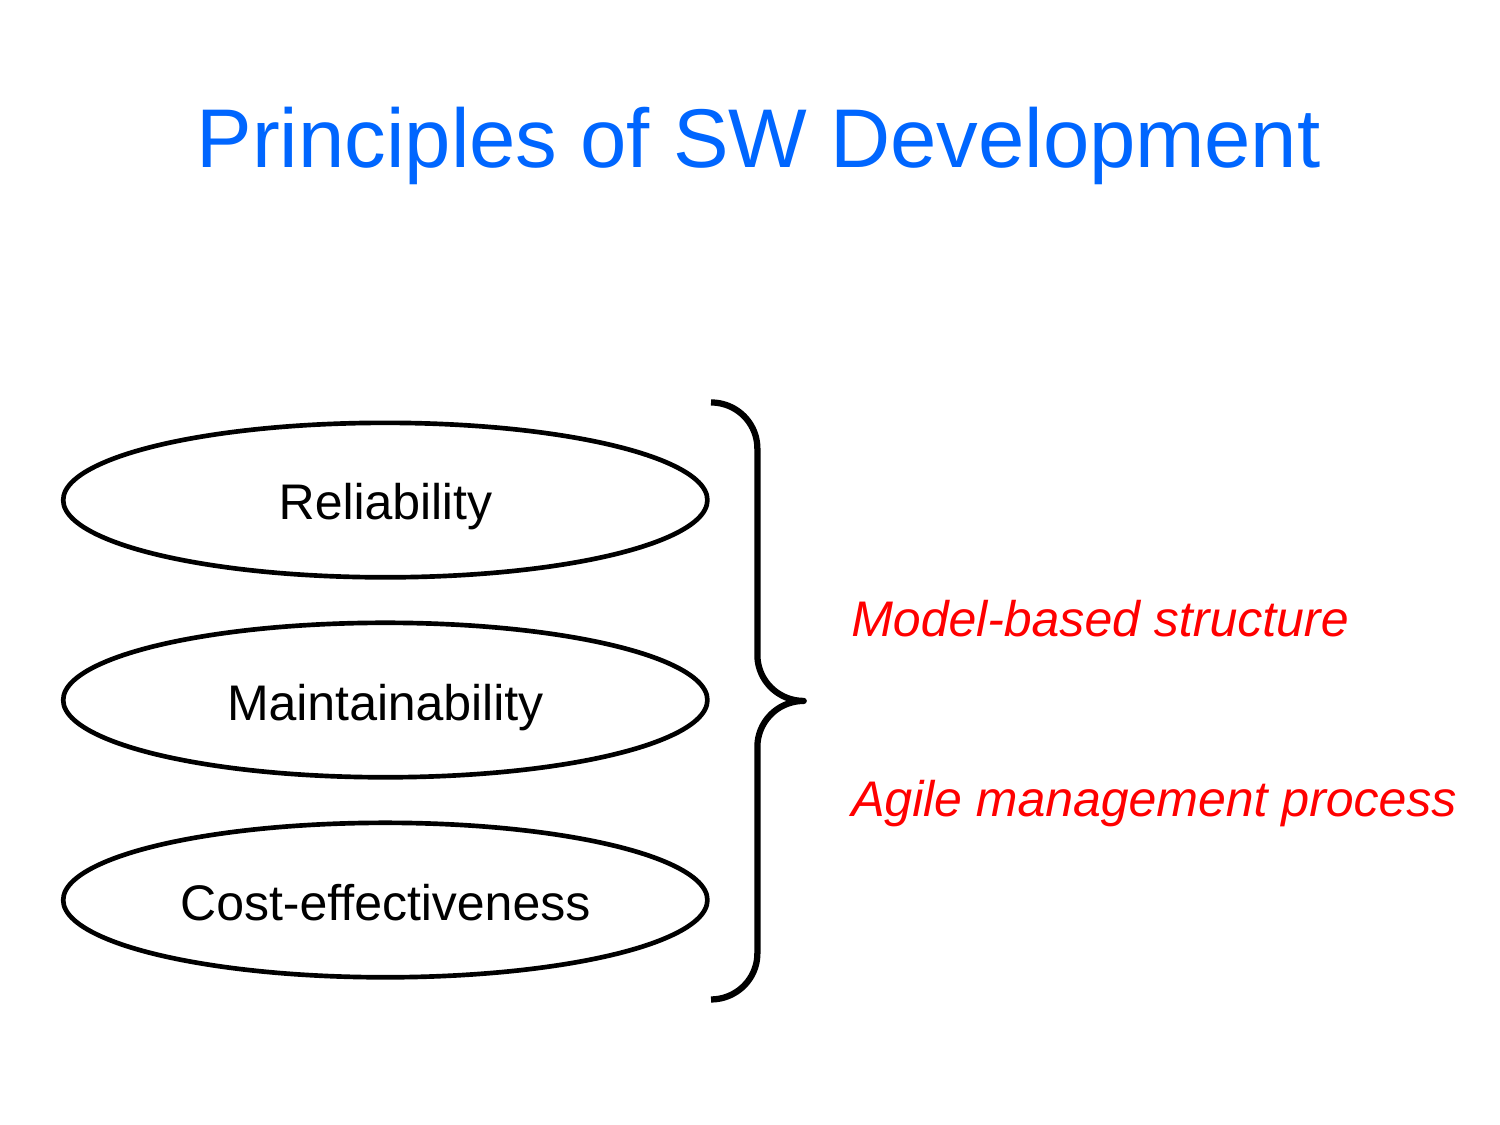

# Principles of SW Development

Reliability
Model-based structure

Agile management process
Maintainability
Cost-effectiveness